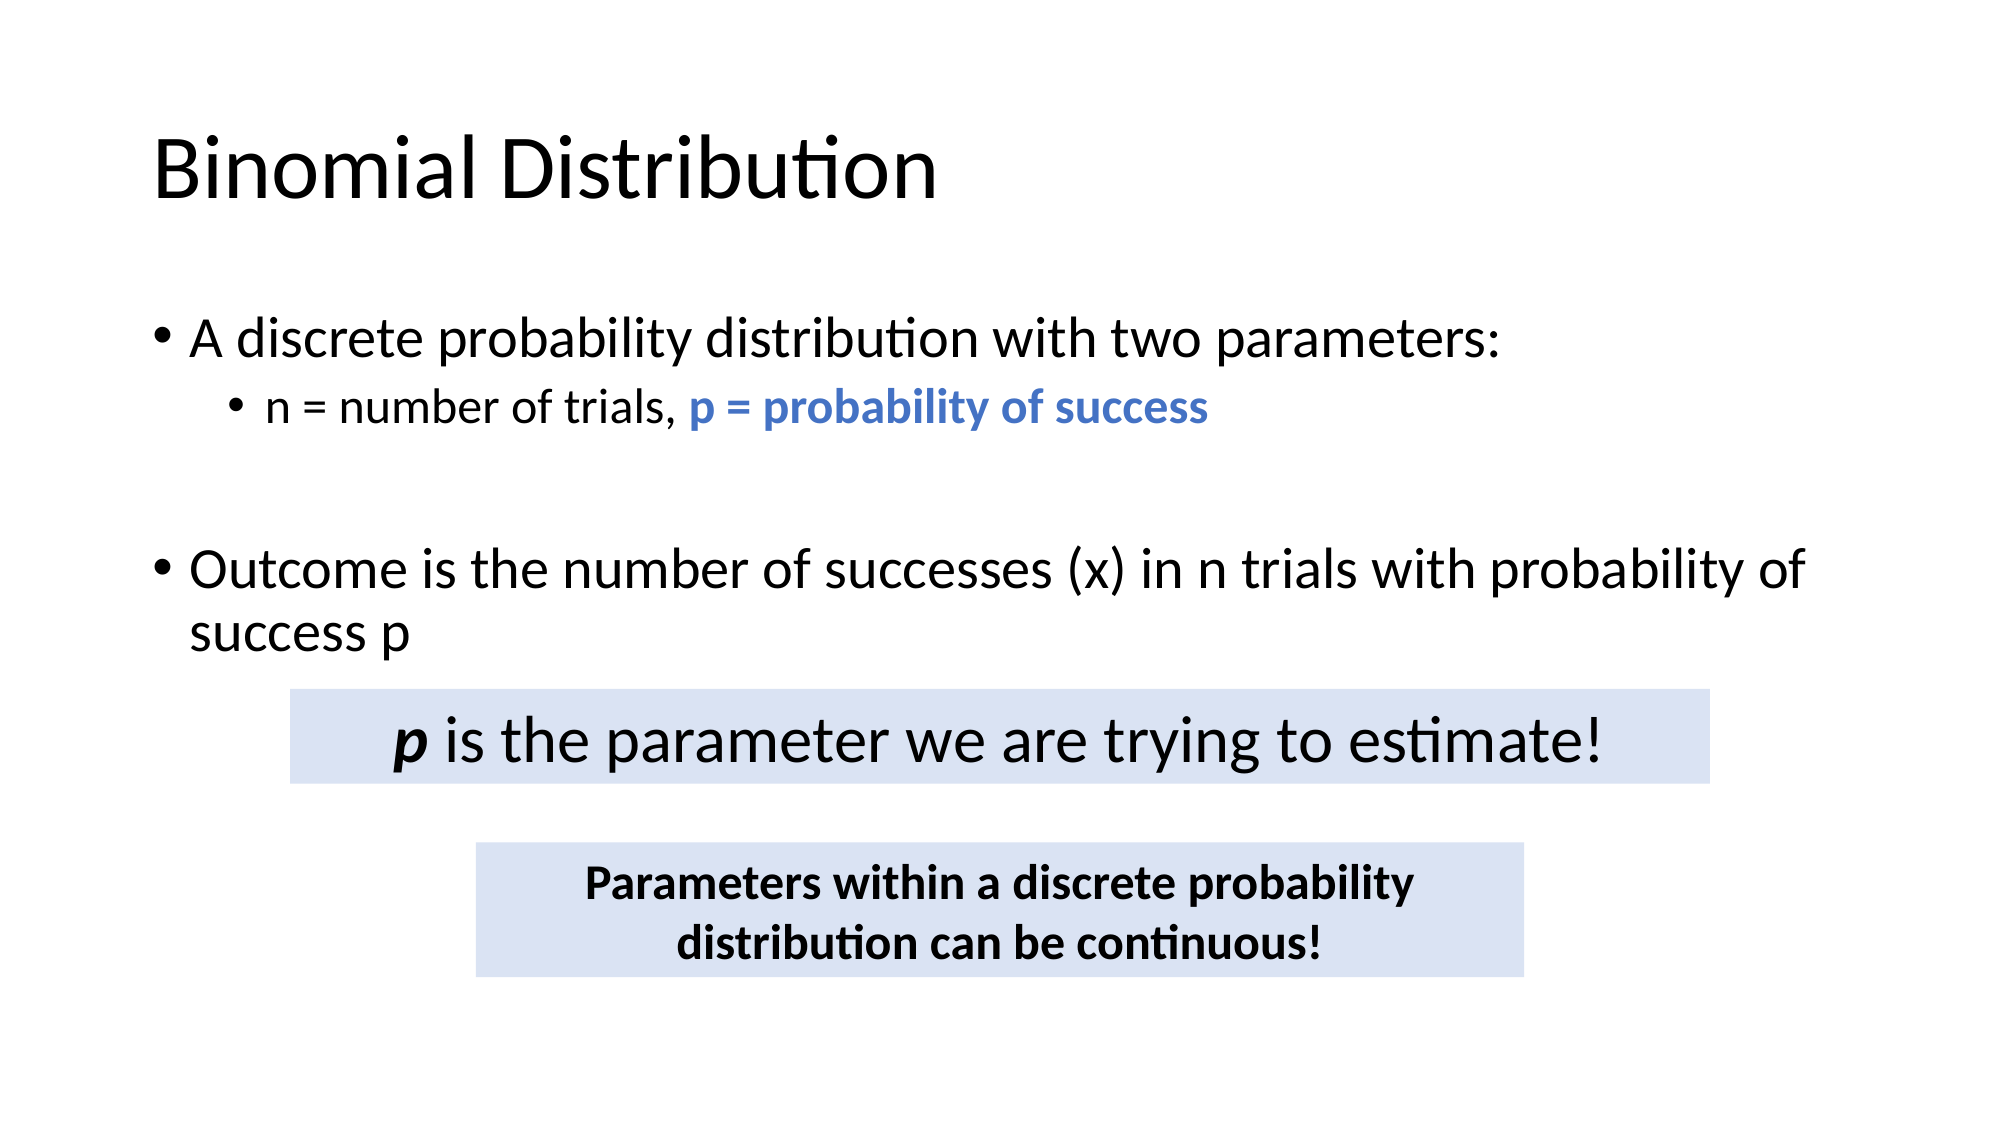

# Binomial Distribution
A discrete probability distribution with two parameters:
n = number of trials, p = probability of success

Outcome is the number of successes (x) in n trials with probability of success p
p is the parameter we are trying to estimate!
Parameters within a discrete probability distribution can be continuous!